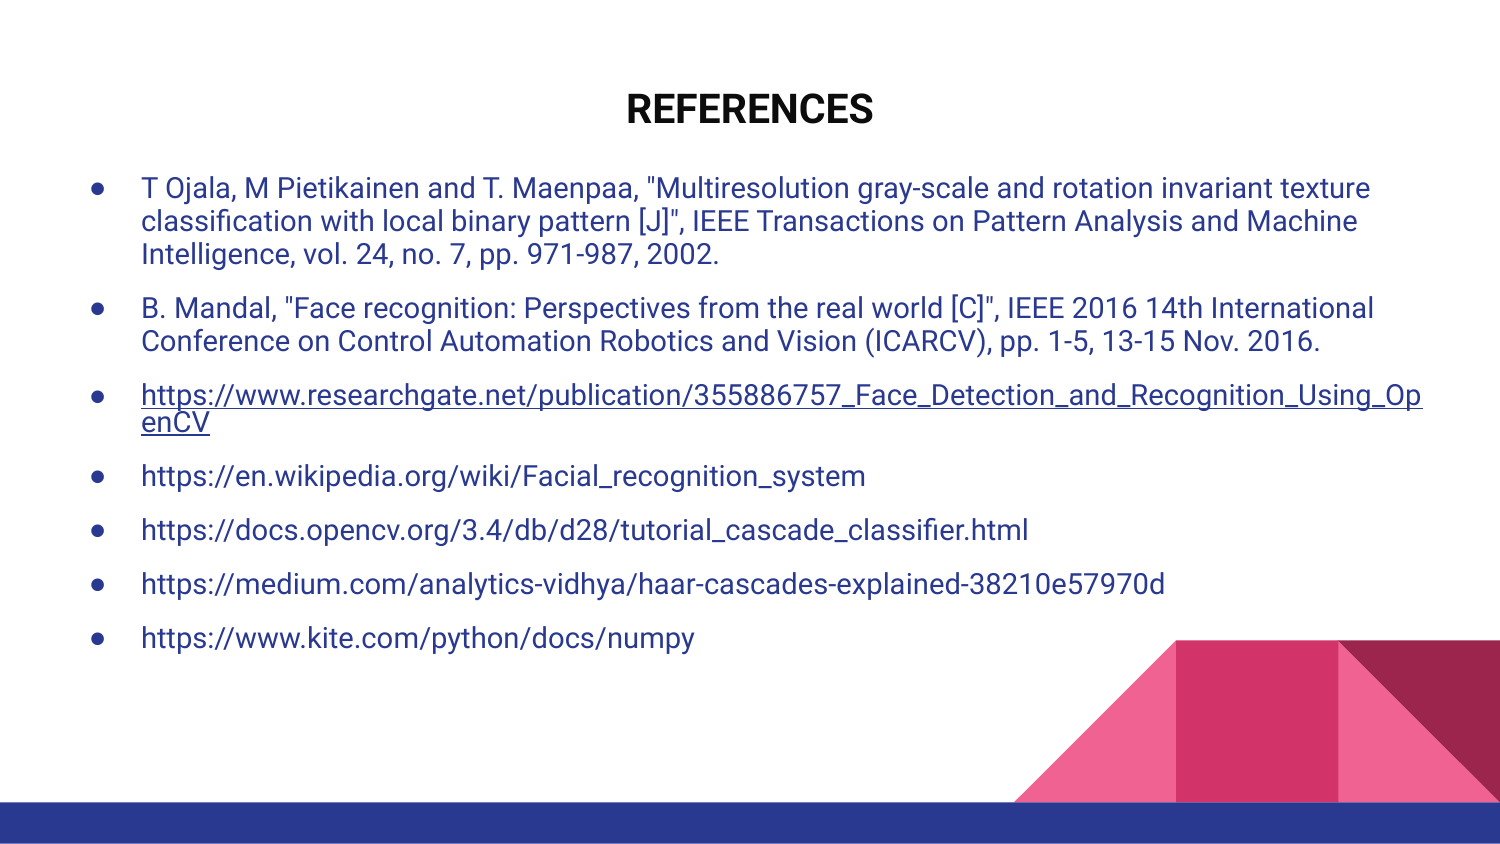

# REFERENCES
T Ojala, M Pietikainen and T. Maenpaa, "Multiresolution gray-scale and rotation invariant texture classification with local binary pattern [J]", IEEE Transactions on Pattern Analysis and Machine Intelligence, vol. 24, no. 7, pp. 971-987, 2002.
B. Mandal, "Face recognition: Perspectives from the real world [C]", IEEE 2016 14th International Conference on Control Automation Robotics and Vision (ICARCV), pp. 1-5, 13-15 Nov. 2016.
https://www.researchgate.net/publication/355886757_Face_Detection_and_Recognition_Using_OpenCV
https://en.wikipedia.org/wiki/Facial_recognition_system
https://docs.opencv.org/3.4/db/d28/tutorial_cascade_classifier.html
https://medium.com/analytics-vidhya/haar-cascades-explained-38210e57970d
https://www.kite.com/python/docs/numpy